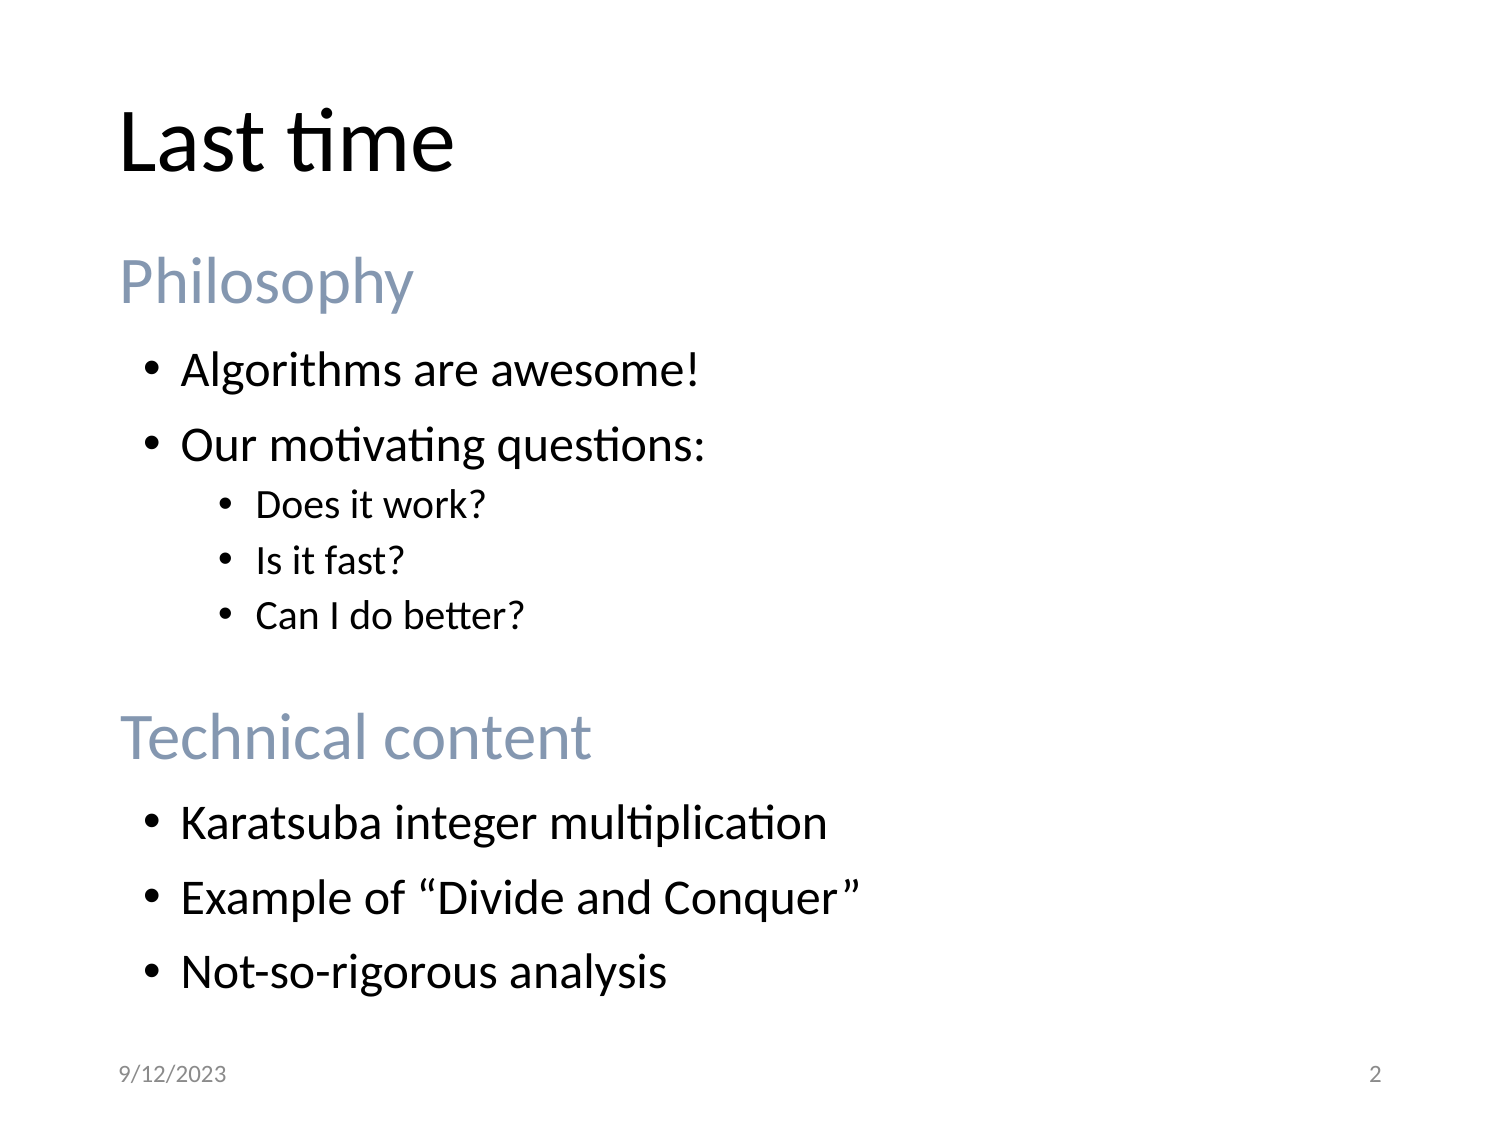

# Last time
Philosophy
Algorithms are awesome!
Our motivating questions:
Does it work?
Is it fast?
Can I do better?
Technical content
Karatsuba integer multiplication
Example of “Divide and Conquer”
Not-so-rigorous analysis
9/12/2023
2